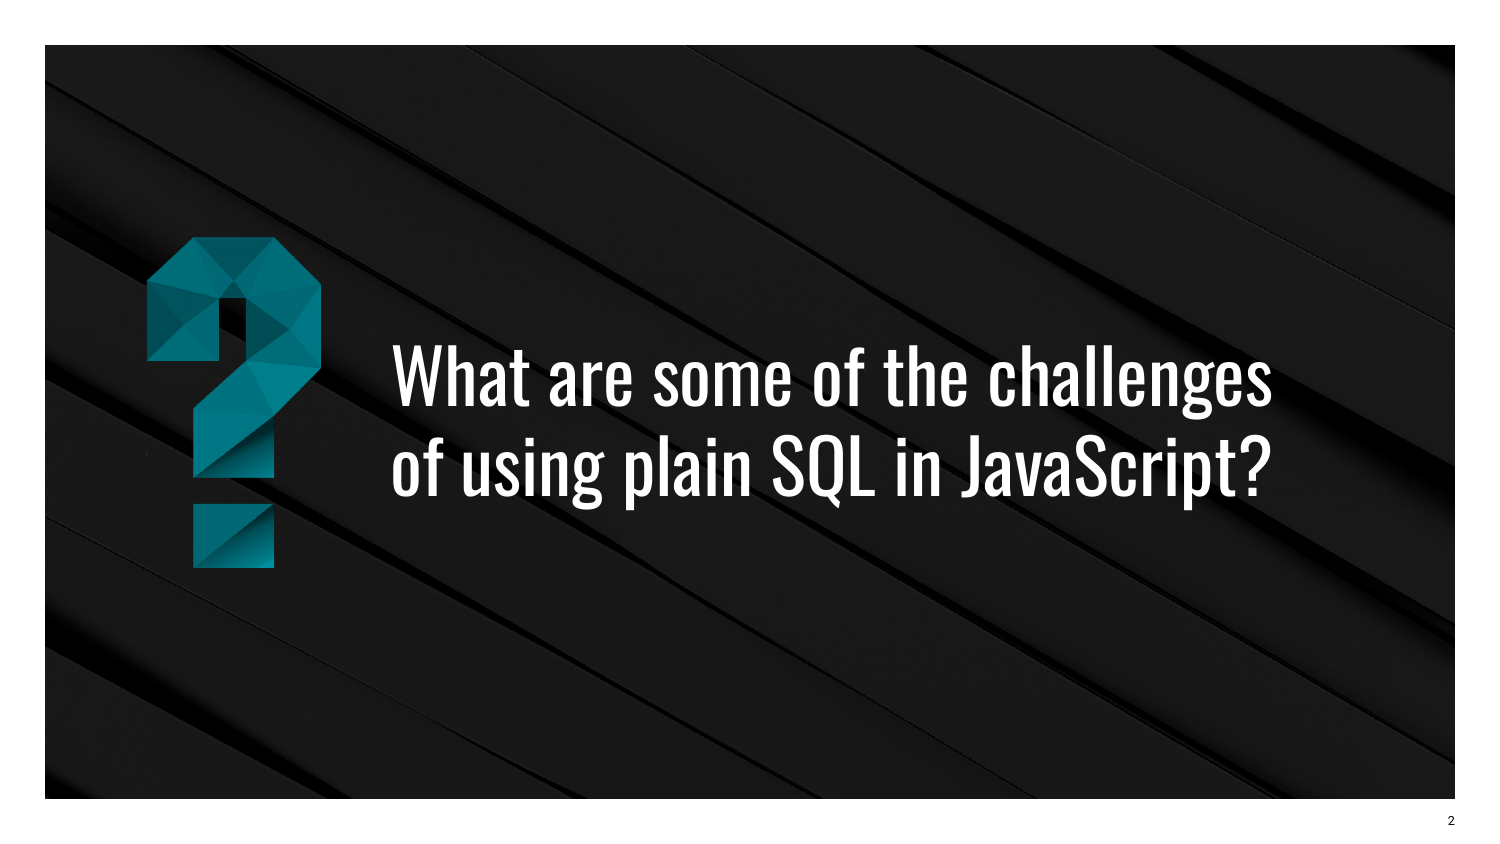

# What are some of the challenges of using plain SQL in JavaScript?